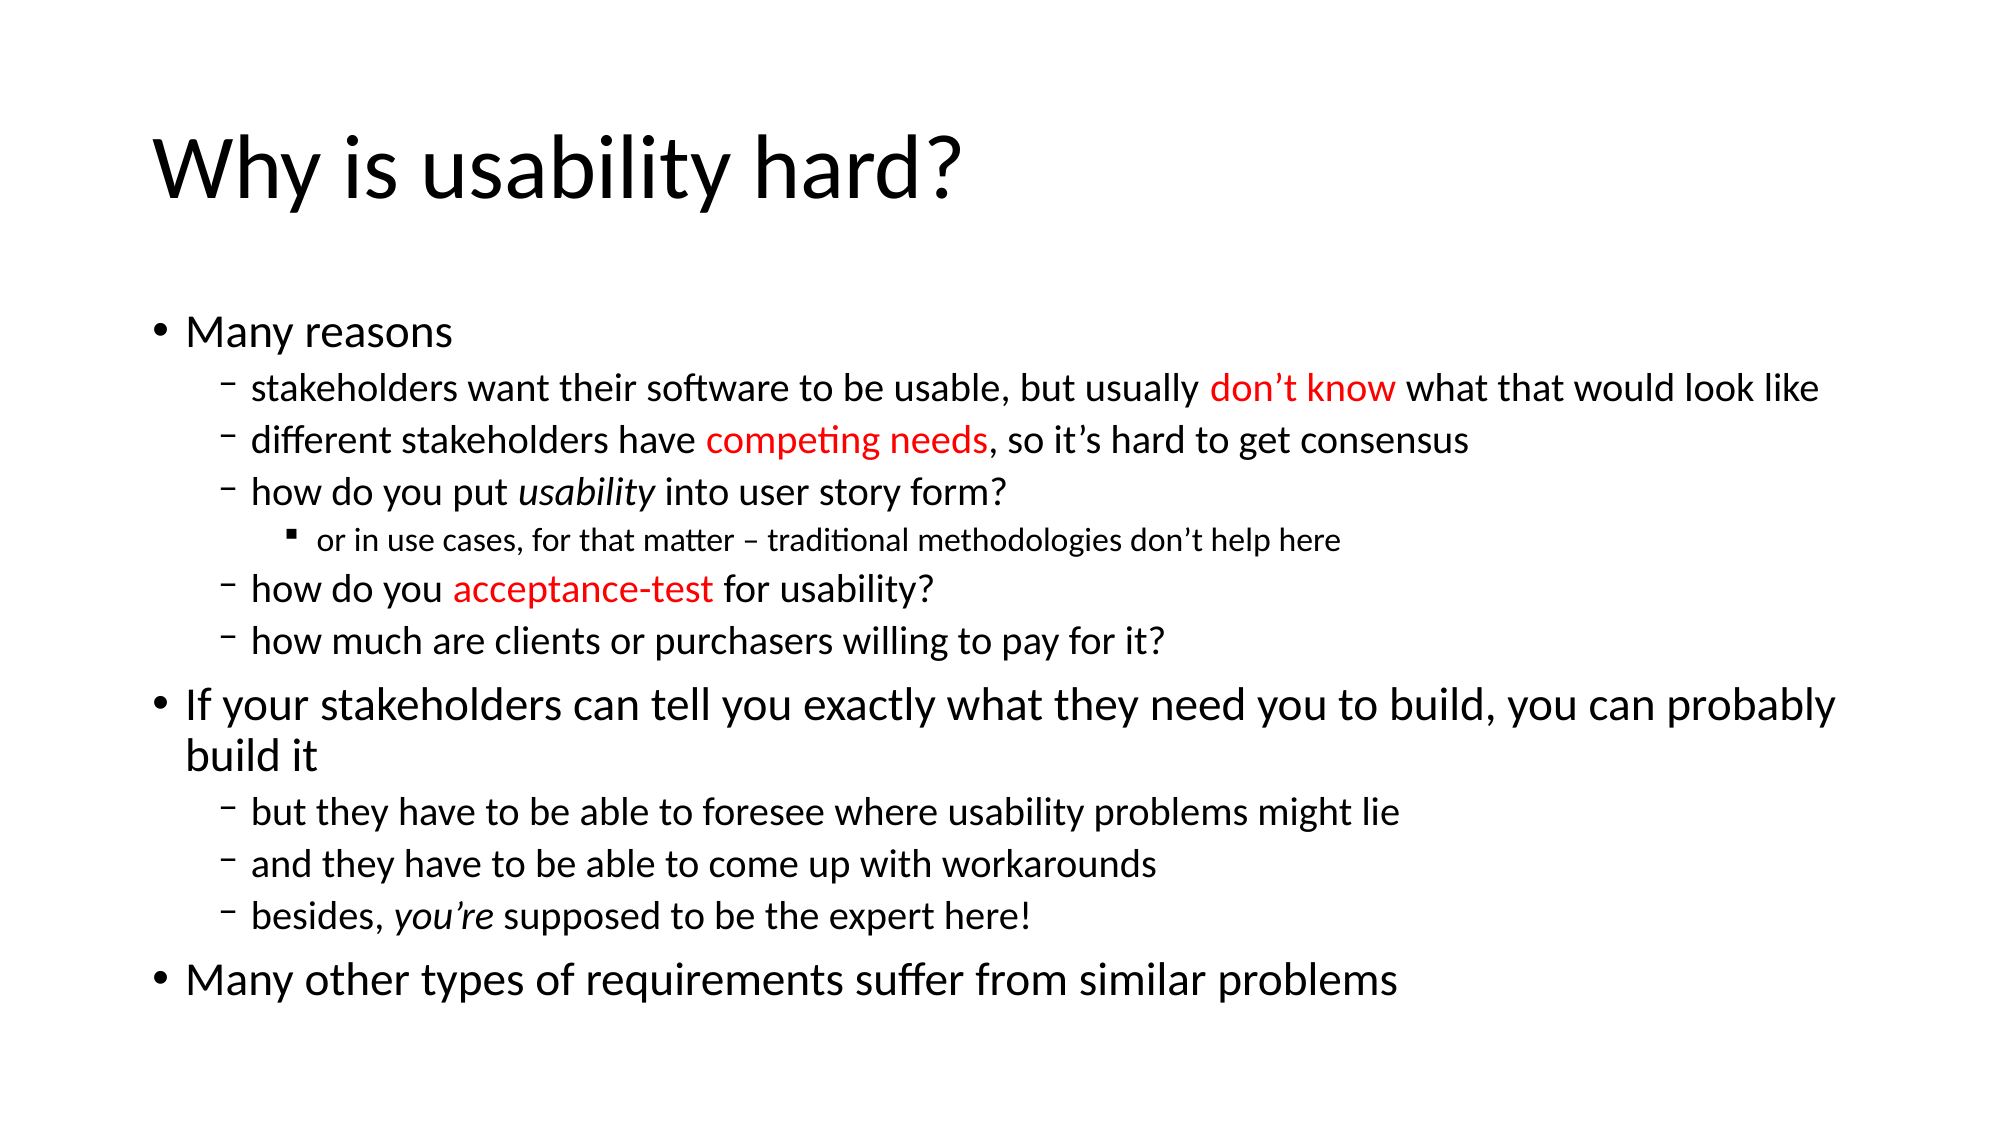

# Why is usability hard?
Many reasons
stakeholders want their software to be usable, but usually don’t know what that would look like
different stakeholders have competing needs, so it’s hard to get consensus
how do you put usability into user story form?
or in use cases, for that matter – traditional methodologies don’t help here
how do you acceptance-test for usability?
how much are clients or purchasers willing to pay for it?
If your stakeholders can tell you exactly what they need you to build, you can probably build it
but they have to be able to foresee where usability problems might lie
and they have to be able to come up with workarounds
besides, you’re supposed to be the expert here!
Many other types of requirements suffer from similar problems